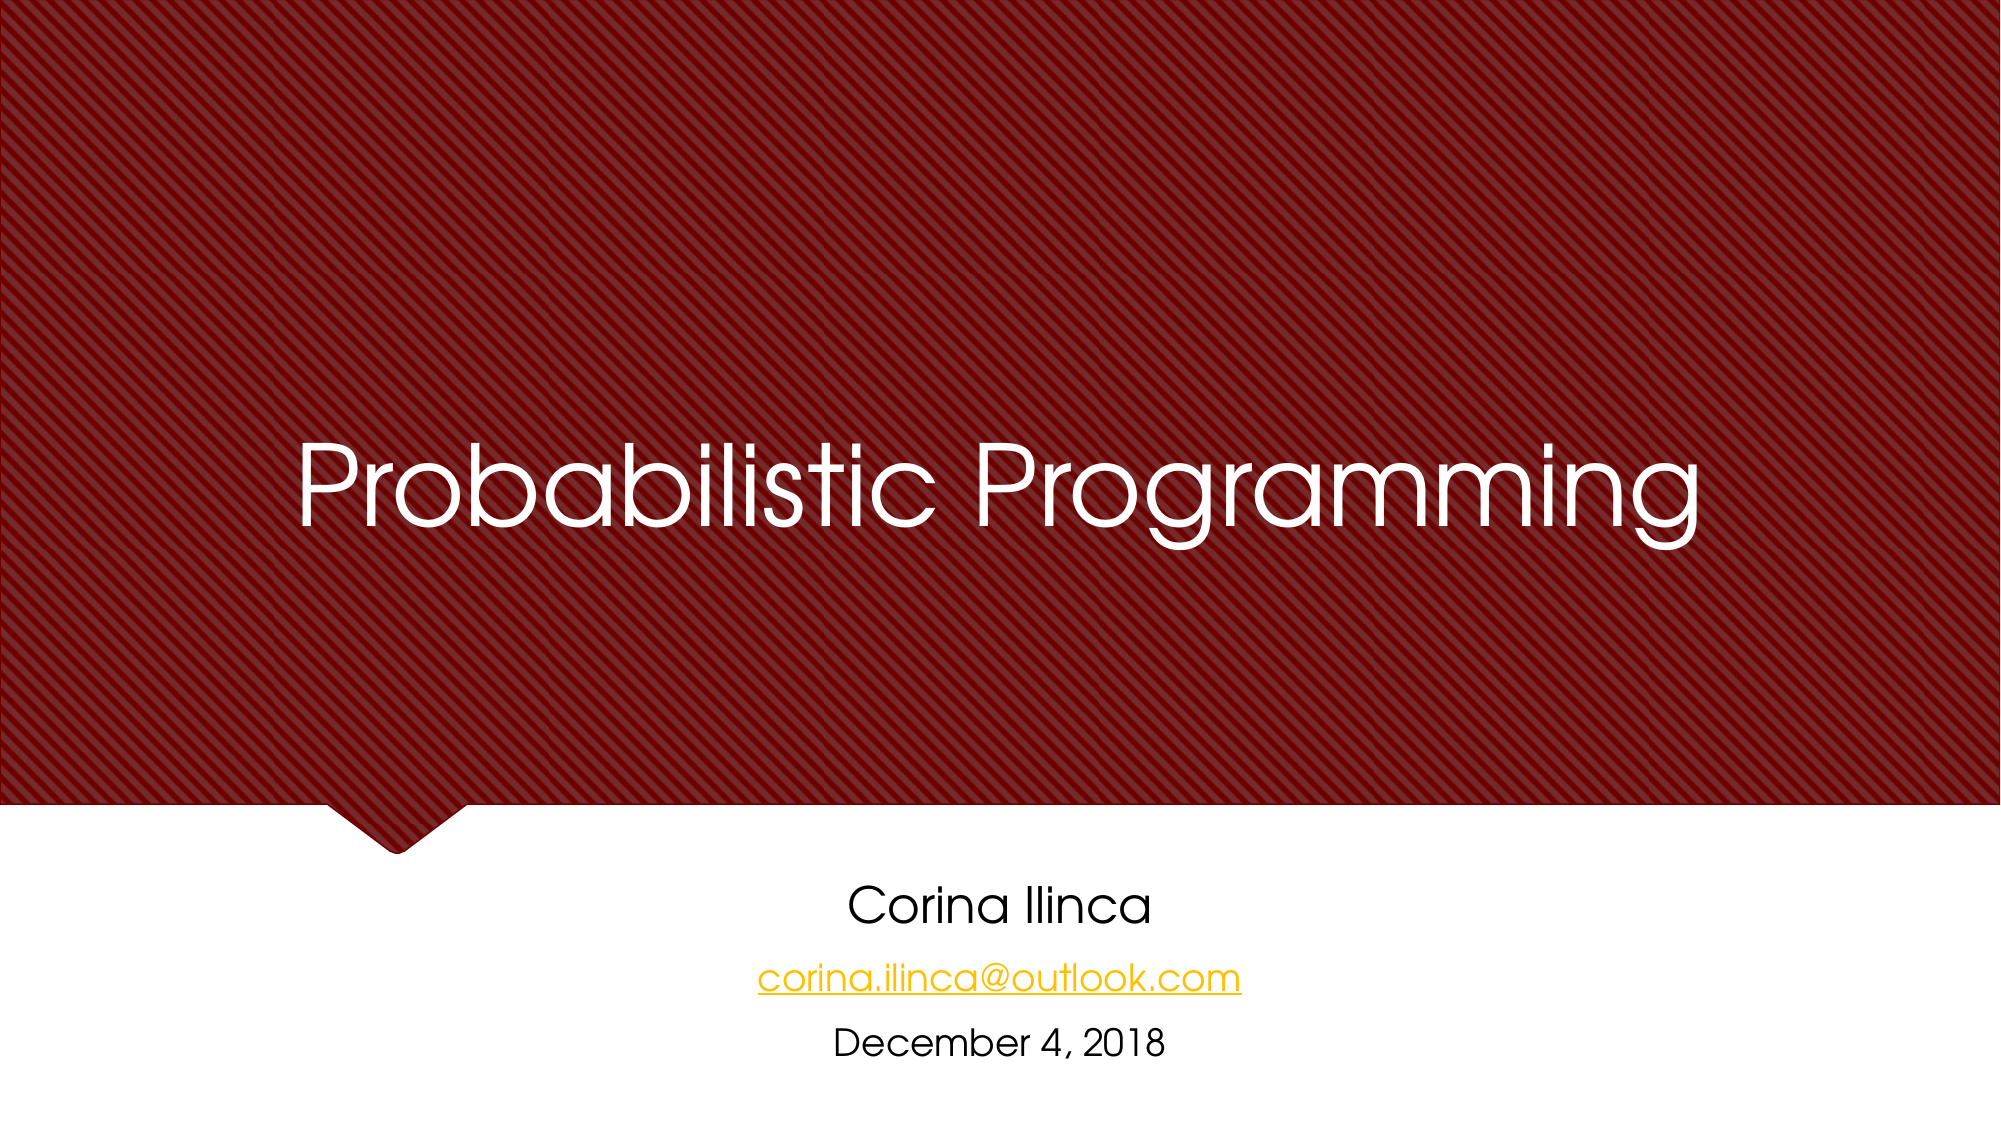

# Probabilistic Programming
Corina Ilinca
corina.ilinca@outlook.com
December 4, 2018